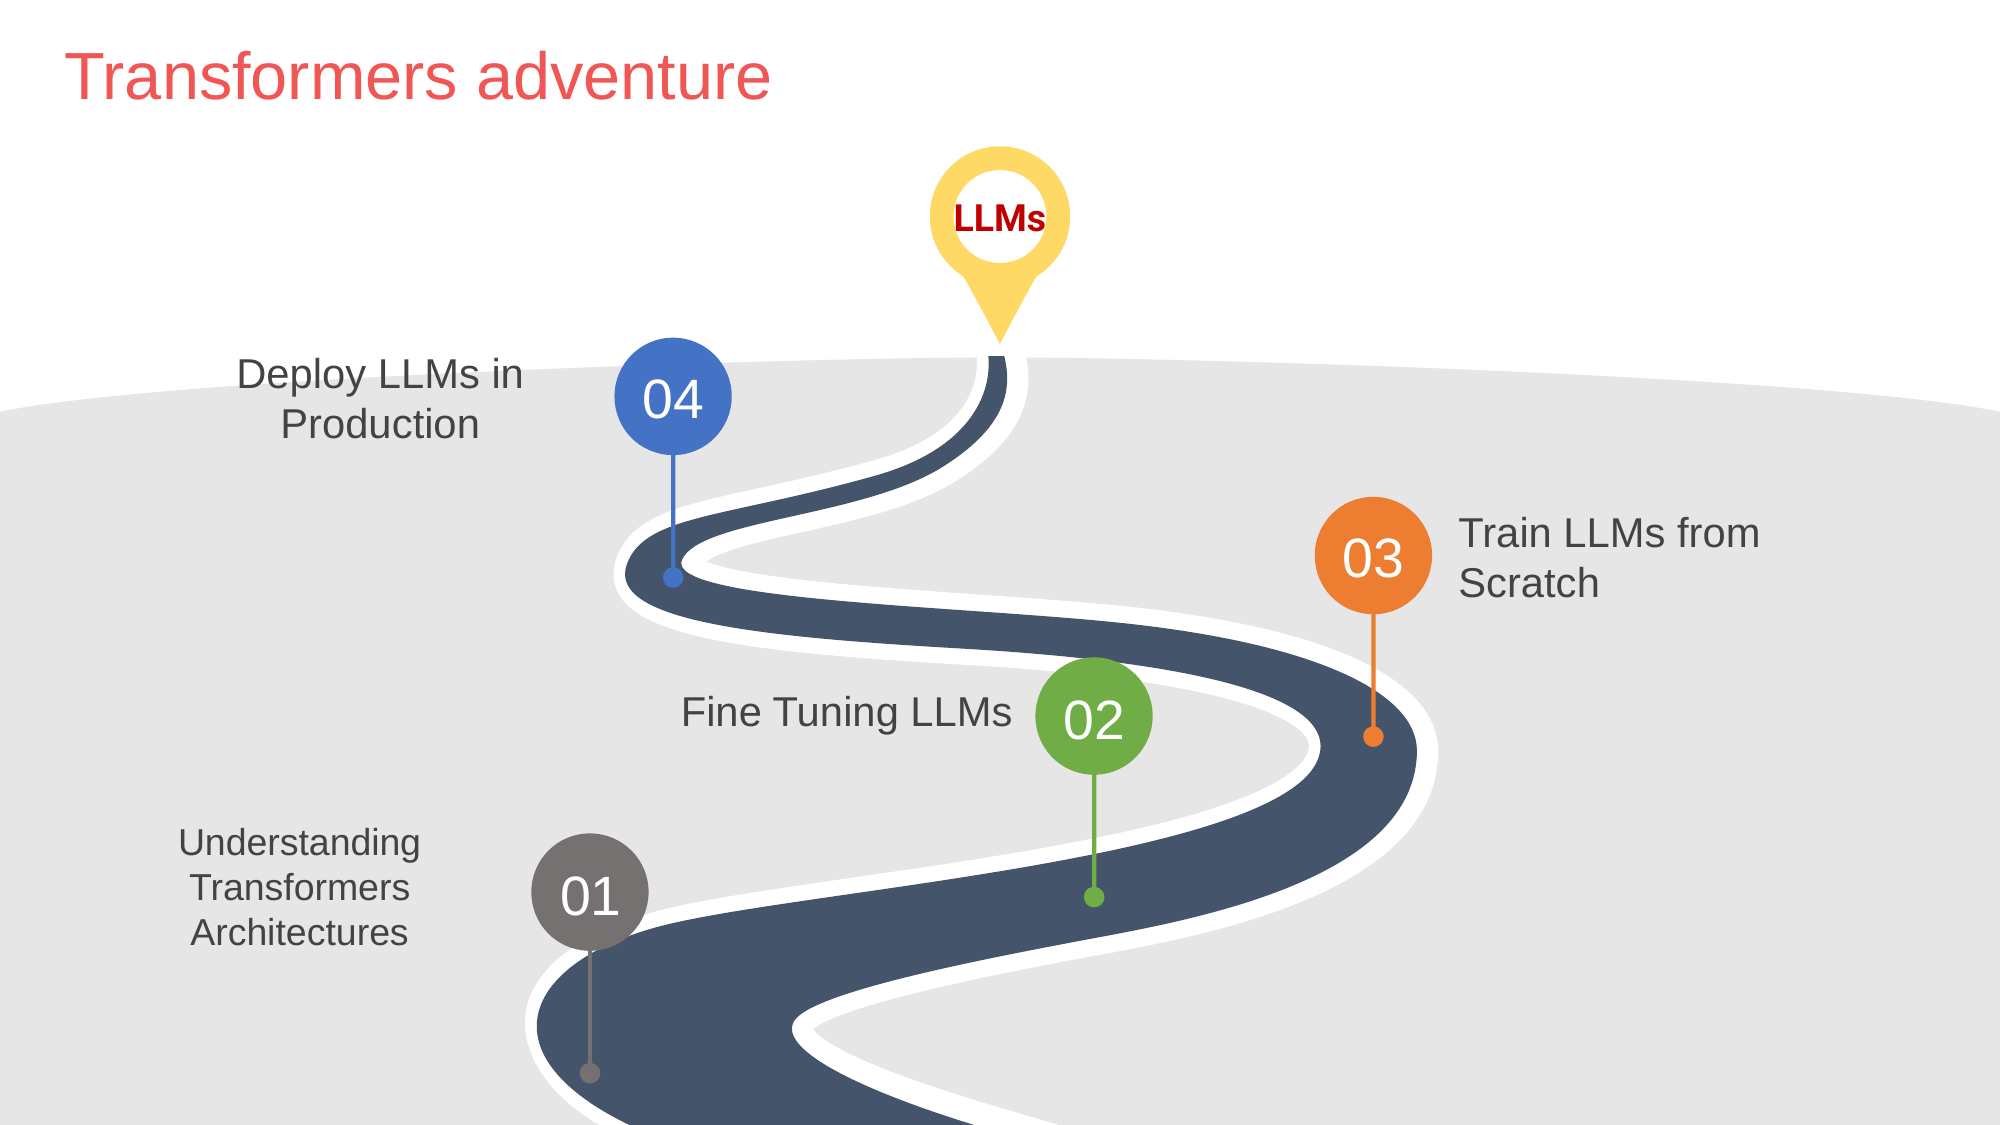

# Transformers adventure

LLMs

Deploy LLMs in Production
04

Train LLMs from Scratch
03

Fine Tuning LLMs
02

Understanding Transformers Architectures
01